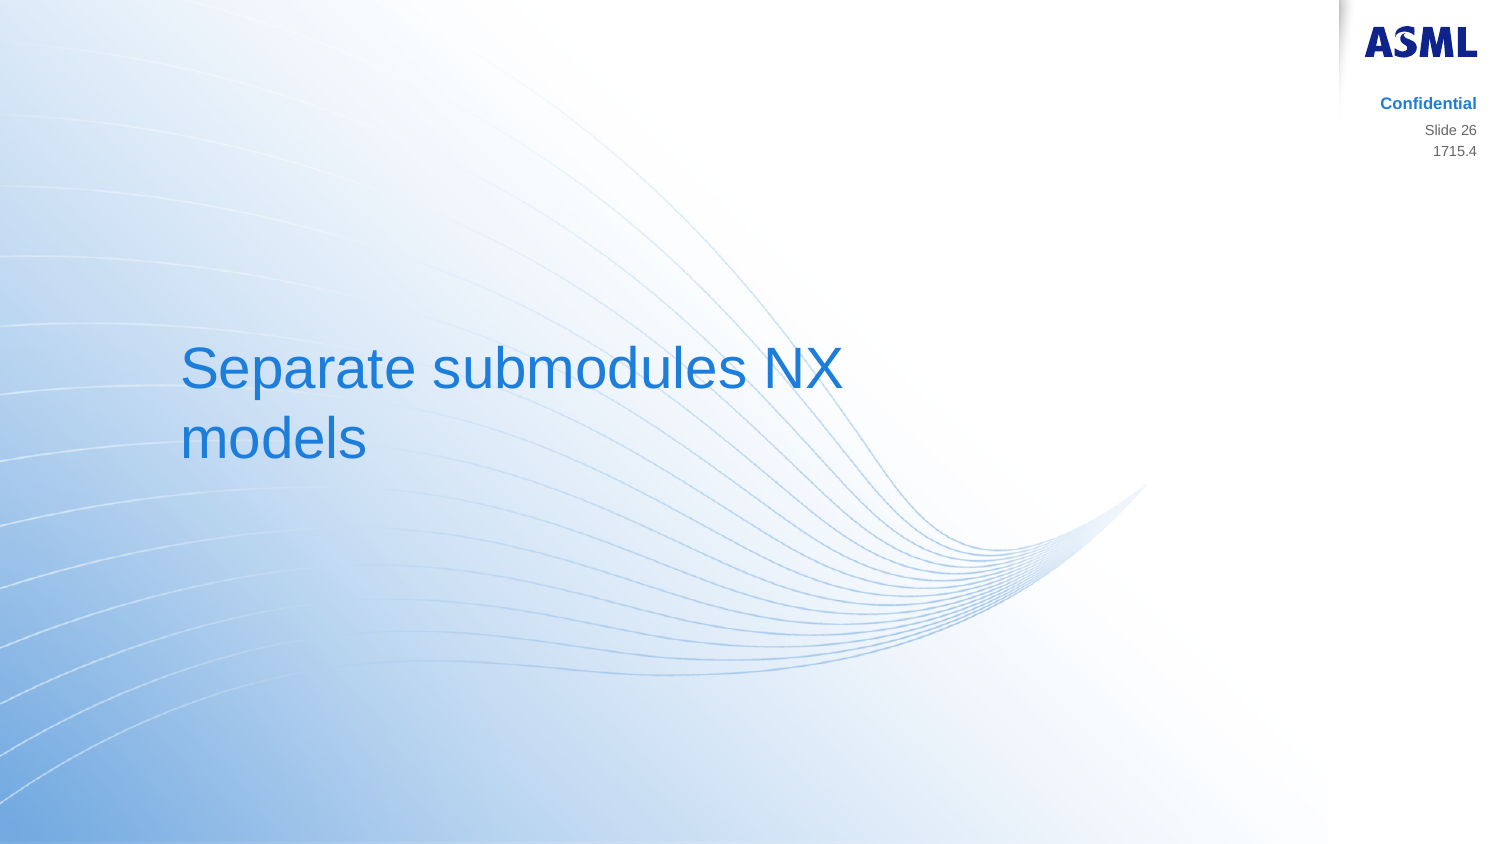

Confidential
Slide 26
1715.4
Separate submodules NX models